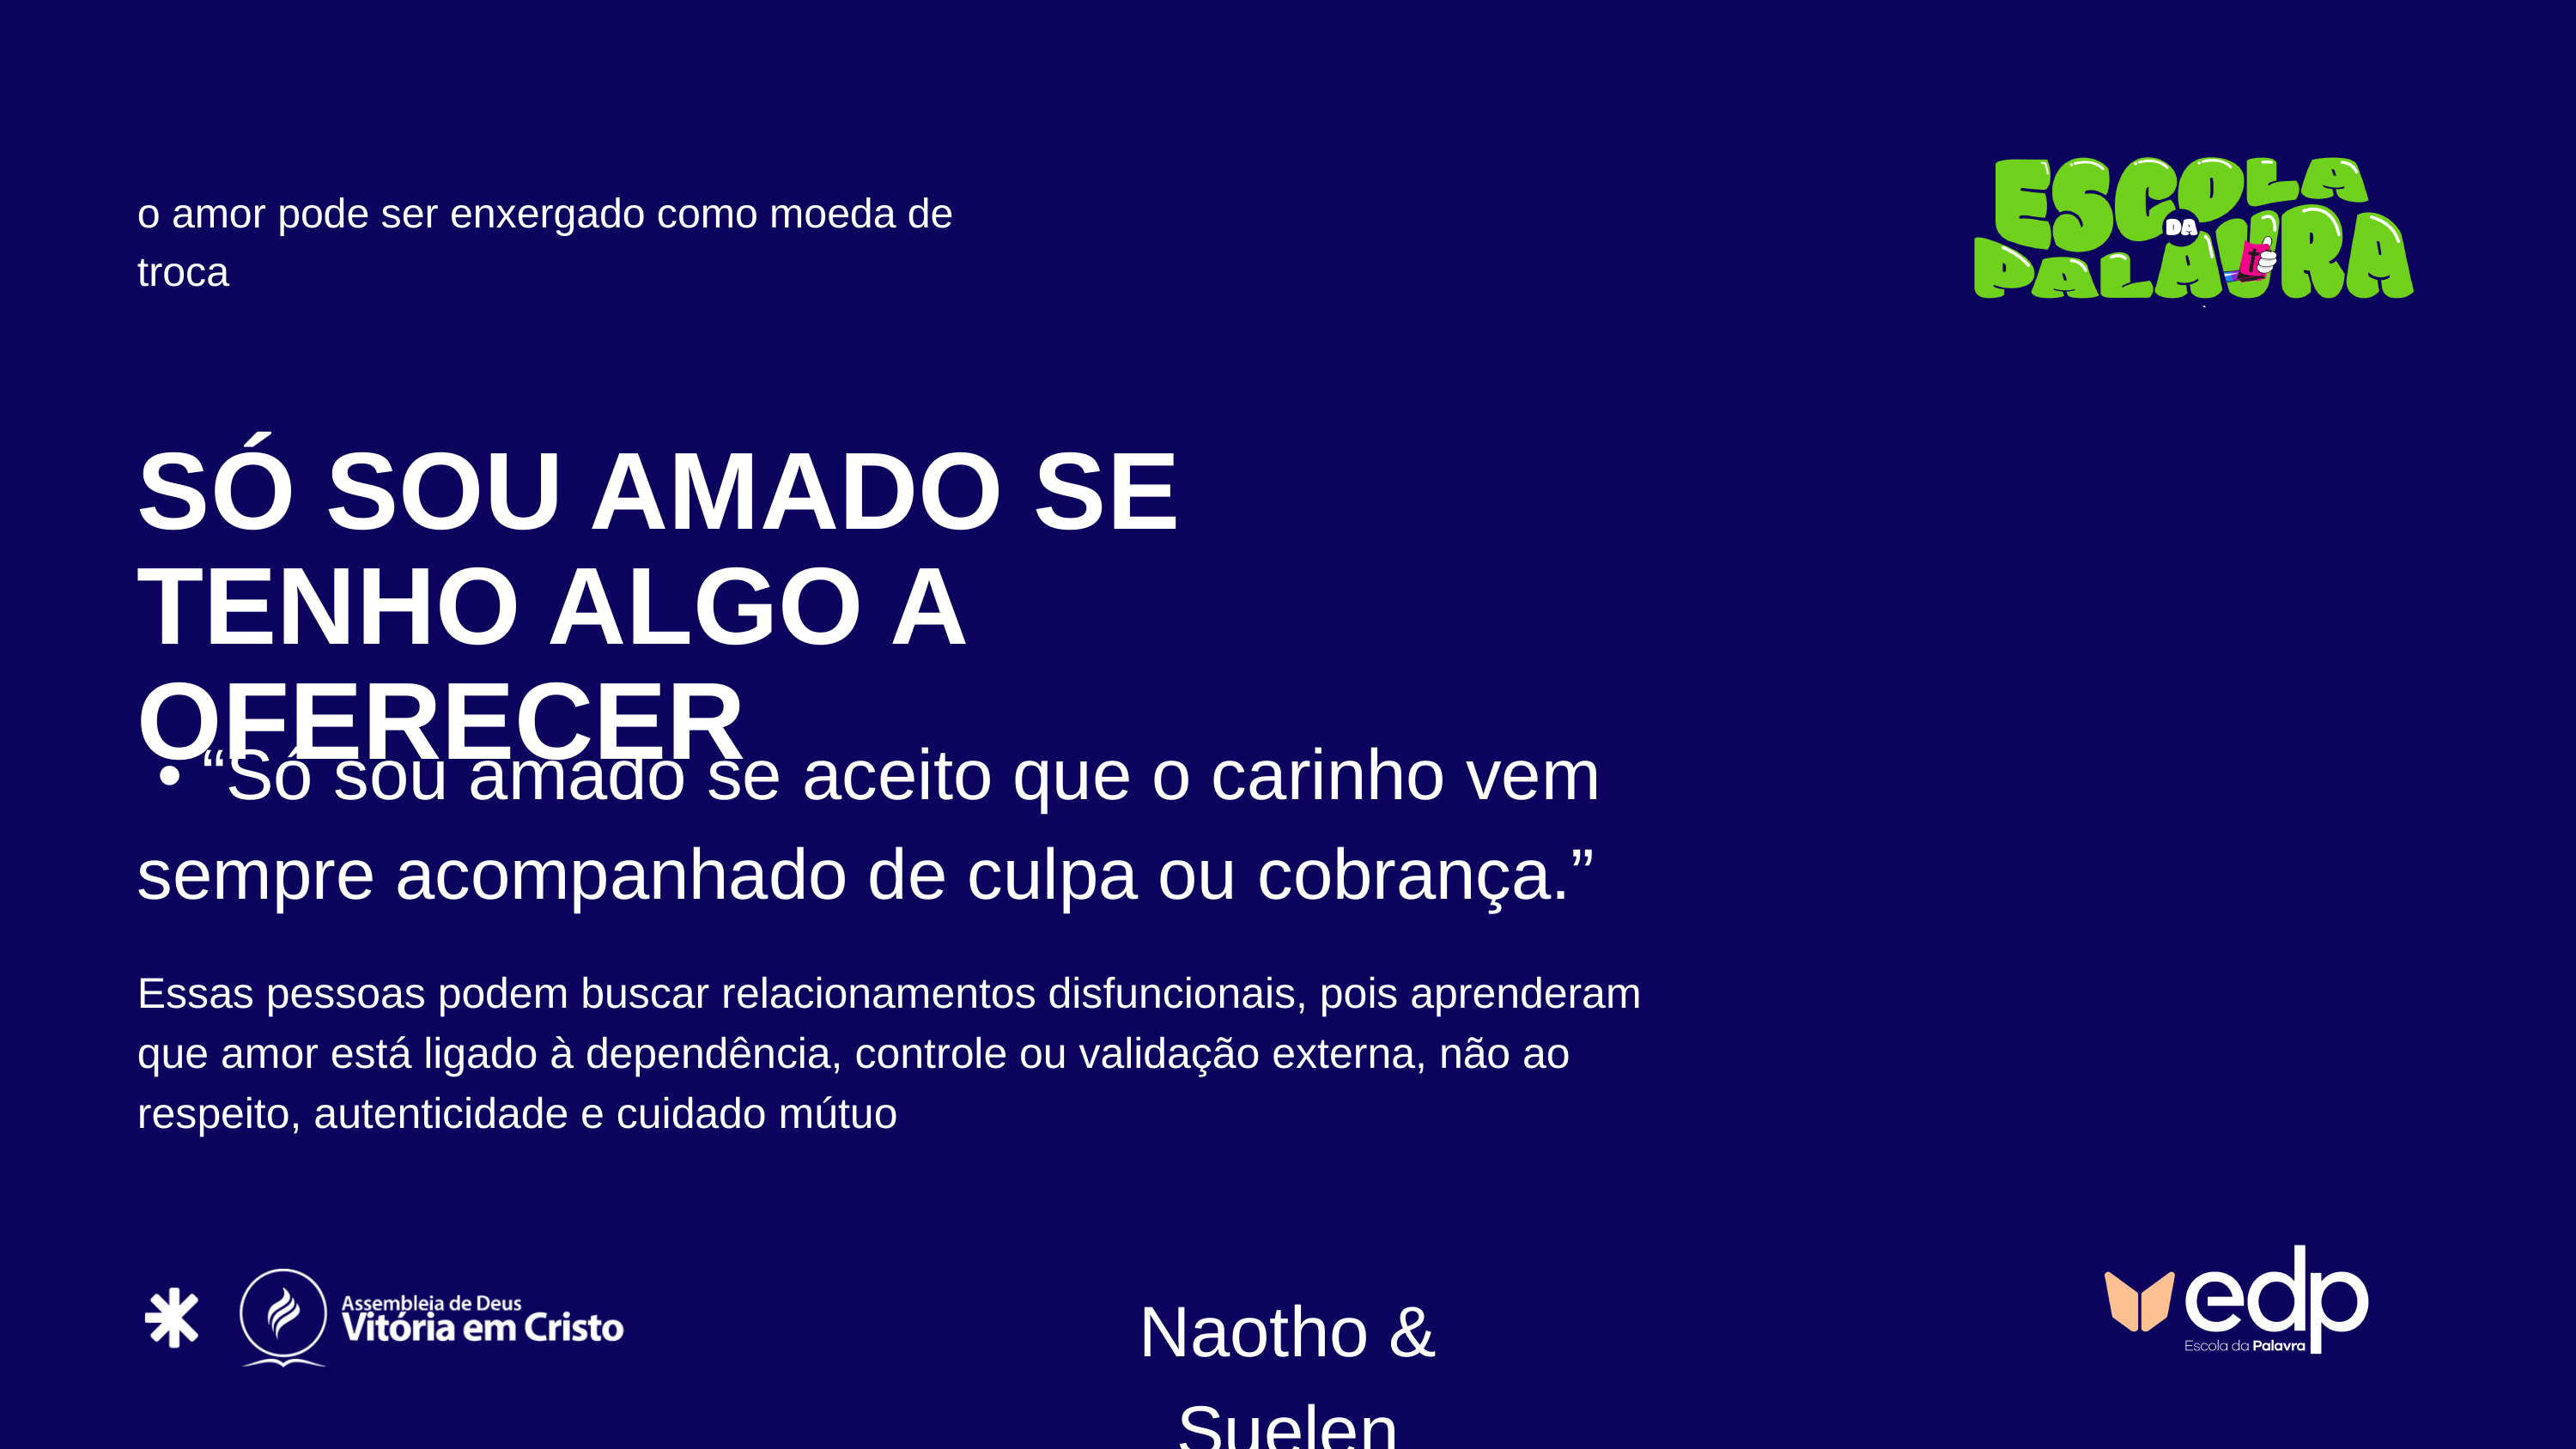

o amor pode ser enxergado como moeda de troca
SÓ SOU AMADO SE TENHO ALGO A OFERECER
 • “Só sou amado se aceito que o carinho vem sempre acompanhado de culpa ou cobrança.”
Essas pessoas podem buscar relacionamentos disfuncionais, pois aprenderam que amor está ligado à dependência, controle ou validação externa, não ao respeito, autenticidade e cuidado mútuo

Naotho & Suelen